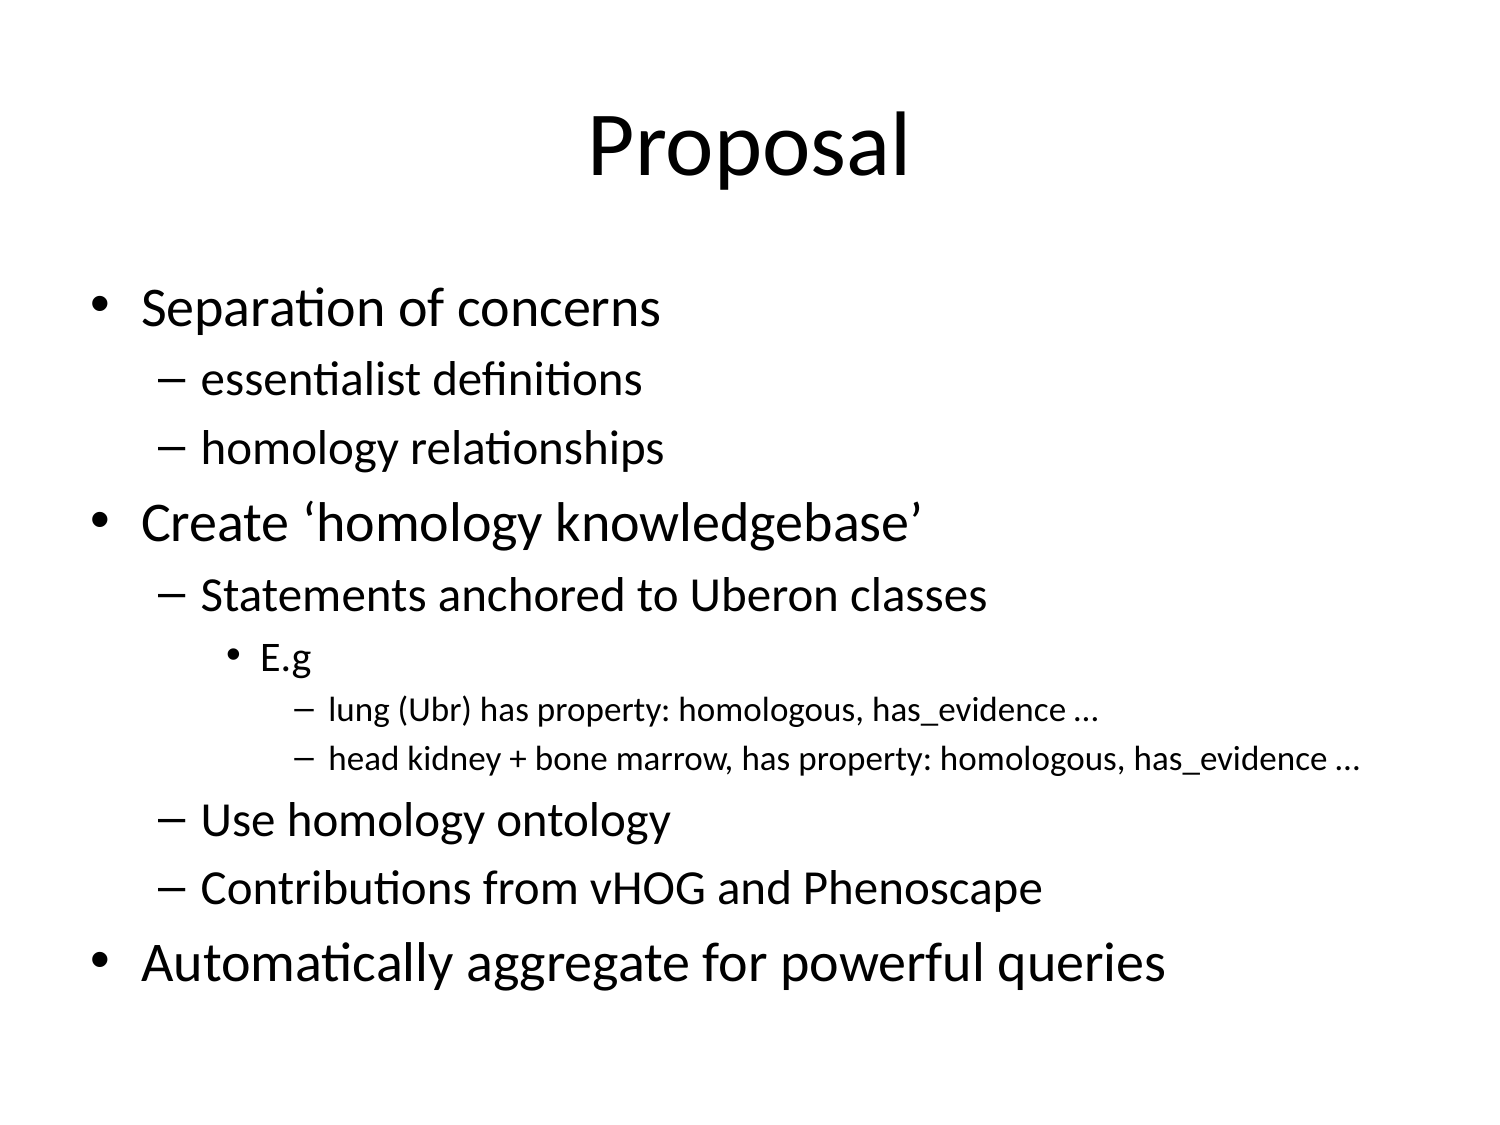

# Proposal
Separation of concerns
essentialist definitions
homology relationships
Create ‘homology knowledgebase’
Statements anchored to Uberon classes
E.g
lung (Ubr) has property: homologous, has_evidence …
head kidney + bone marrow, has property: homologous, has_evidence …
Use homology ontology
Contributions from vHOG and Phenoscape
Automatically aggregate for powerful queries